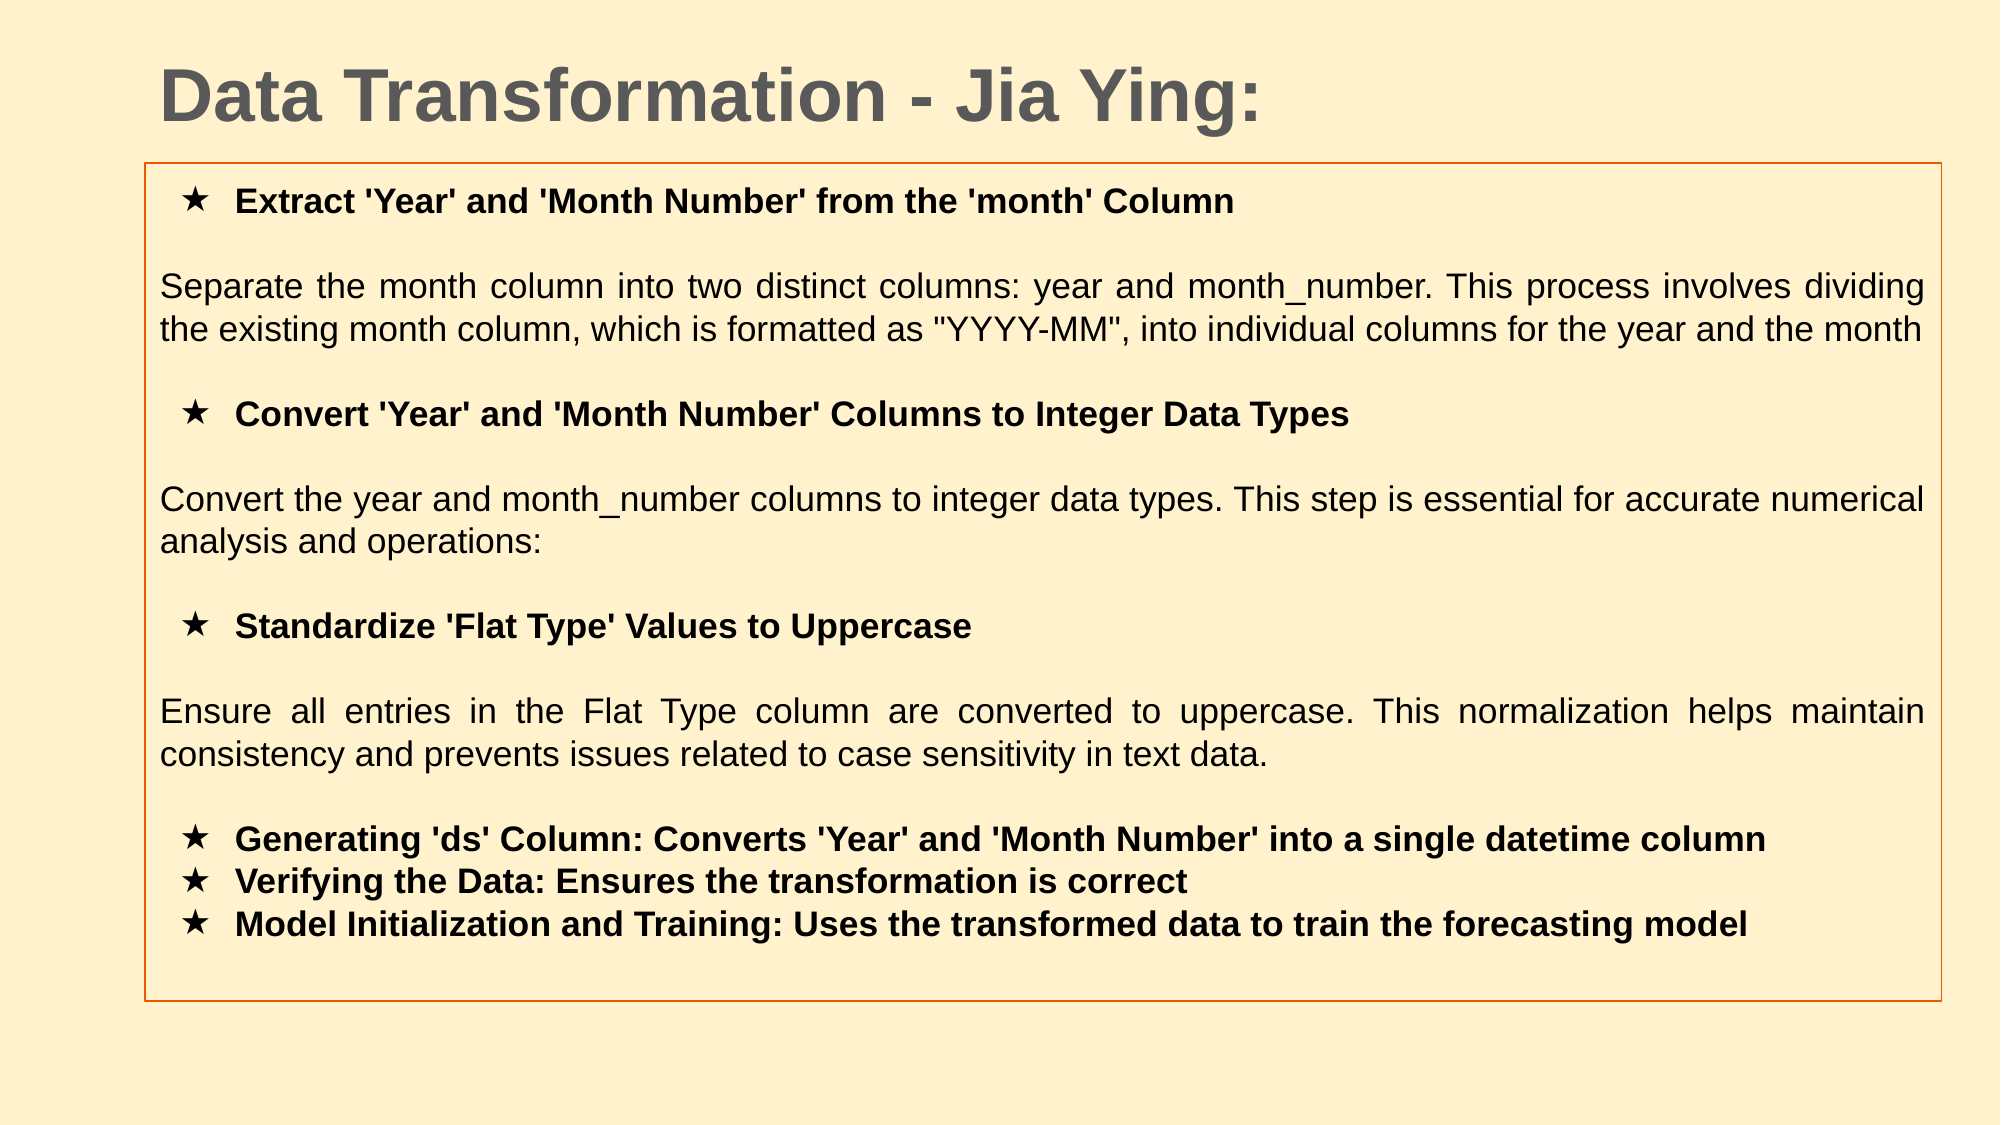

Data Transformation - Jia Ying:

Extract 'Year' and 'Month Number' from the 'month' Column

Separate the month column into two distinct columns: year and month_number. This process involves dividing the existing month column, which is formatted as "YYYY-MM", into individual columns for the year and the month

Convert 'Year' and 'Month Number' Columns to Integer Data Types

Convert the year and month_number columns to integer data types. This step is essential for accurate numerical analysis and operations:

Standardize 'Flat Type' Values to Uppercase

Ensure all entries in the Flat Type column are converted to uppercase. This normalization helps maintain consistency and prevents issues related to case sensitivity in text data.

Generating 'ds' Column: Converts 'Year' and 'Month Number' into a single datetime column
Verifying the Data: Ensures the transformation is correct
Model Initialization and Training: Uses the transformed data to train the forecasting model